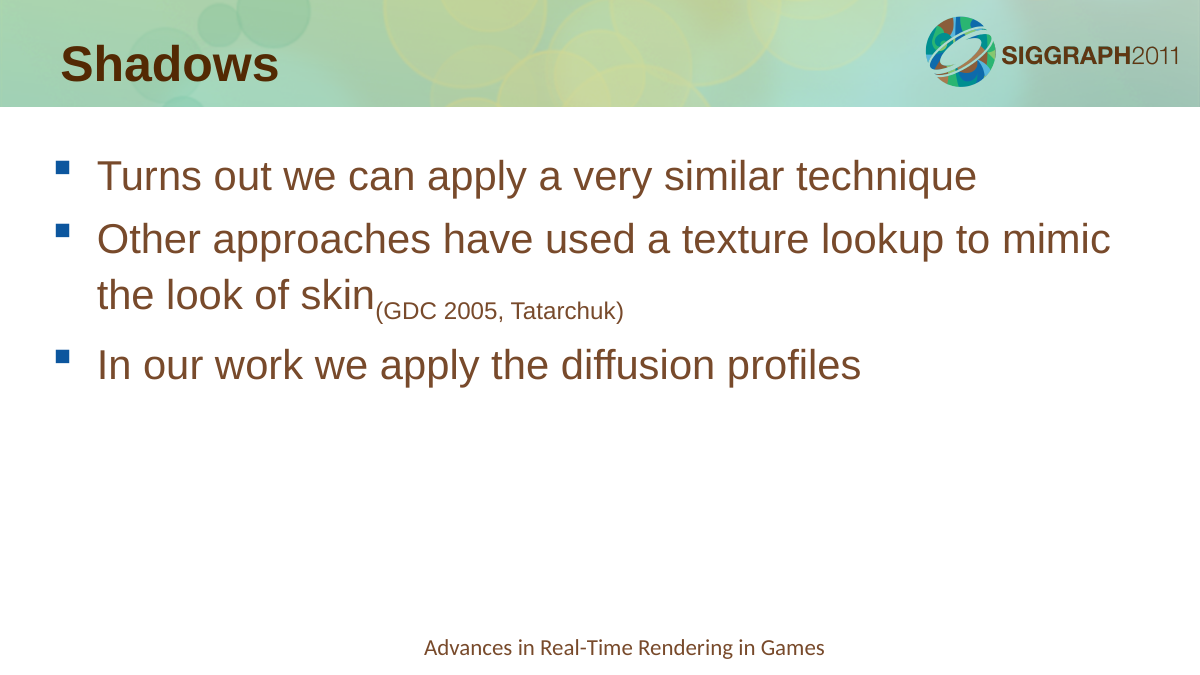

Shadows
Turns out we can apply a very similar technique
Other approaches have used a texture lookup to mimic the look of skin(GDC 2005, Tatarchuk)
In our work we apply the diffusion profiles